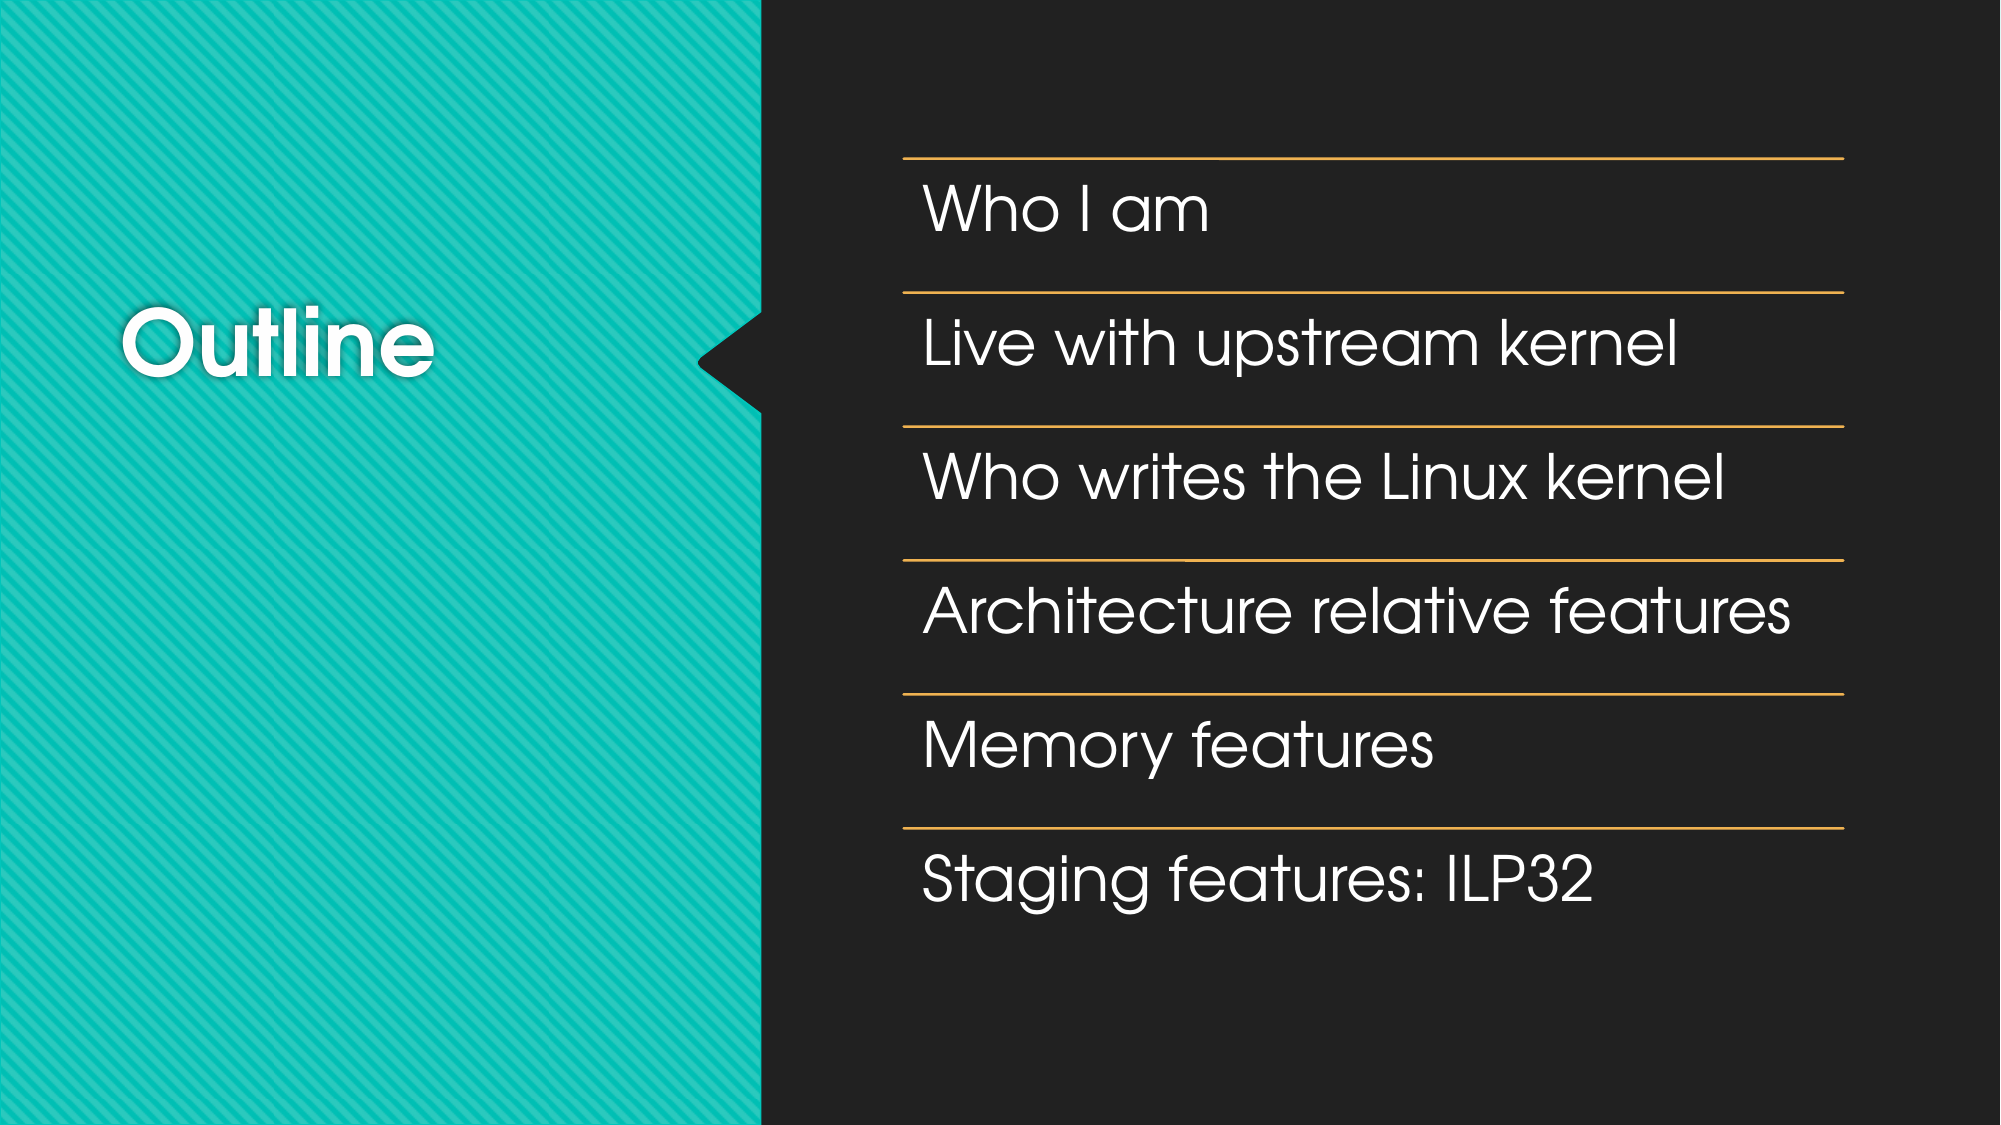

Who I am
Live with upstream kernel
Who writes the Linux kernel
Architecture relative features
Memory features
Staging features: ILP32
# Outline
2